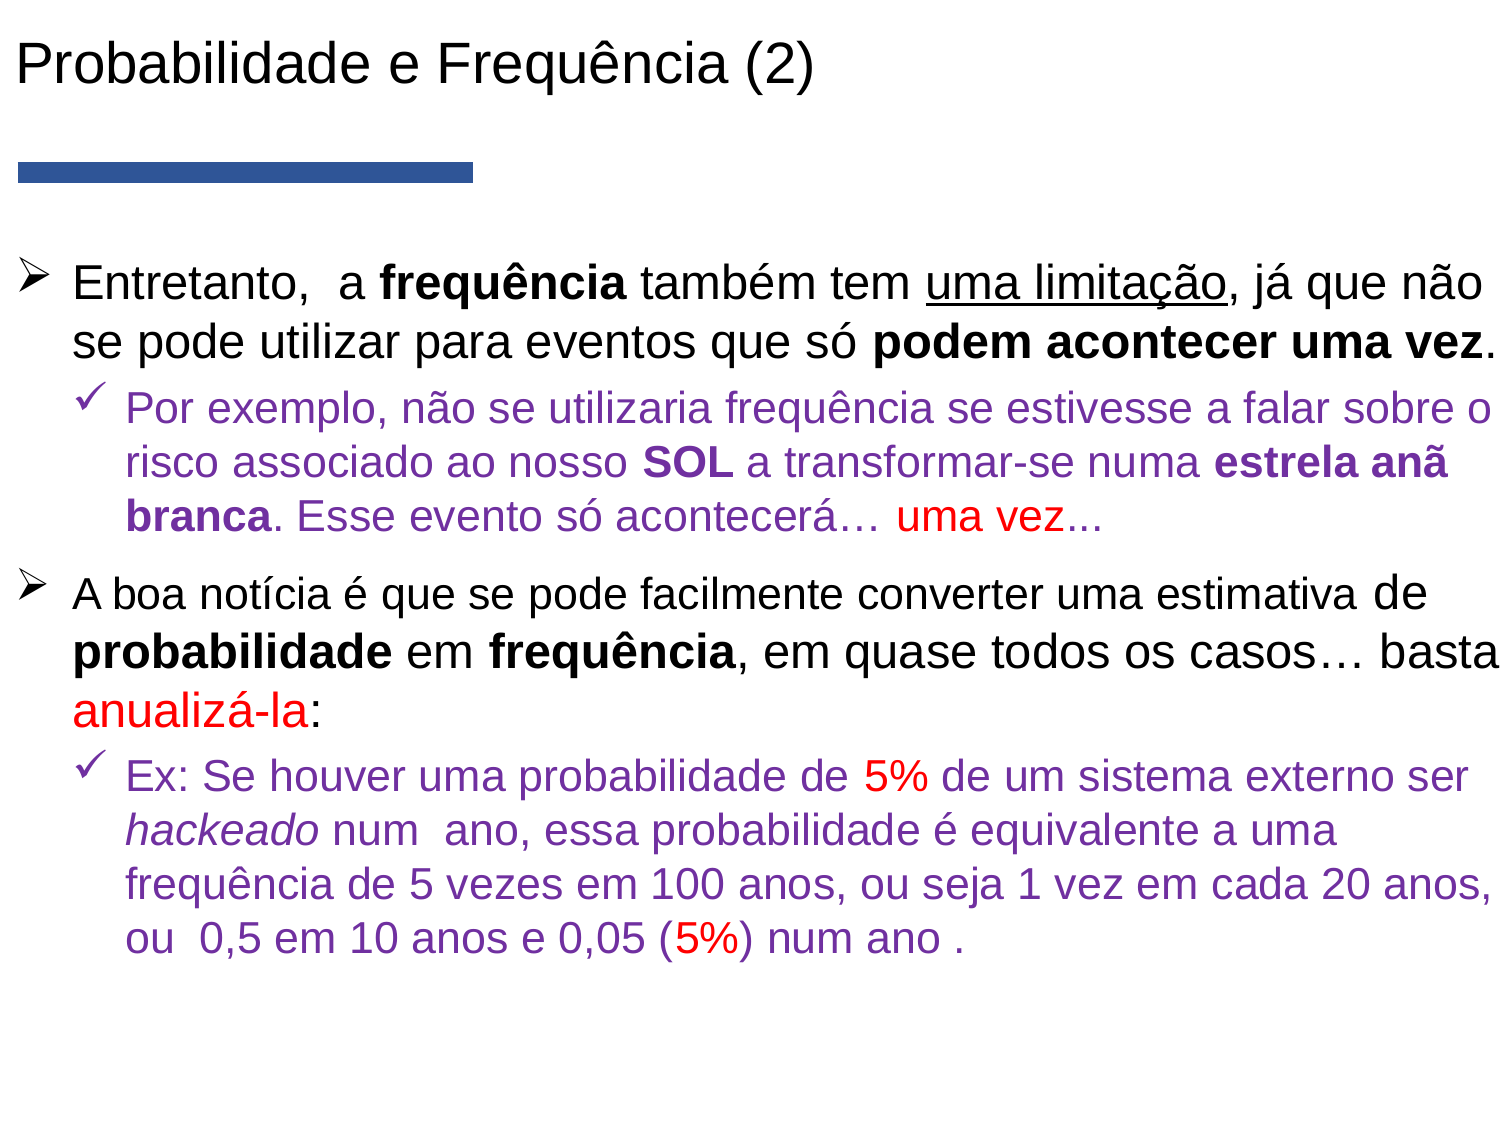

# Probabilidade e Frequência (2)
Entretanto,  a frequência também tem uma limitação, já que não se pode utilizar para eventos que só podem acontecer uma vez.
Por exemplo, não se utilizaria frequência se estivesse a falar sobre o risco associado ao nosso SOL a transformar-se numa estrela anã branca. Esse evento só acontecerá… uma vez...
A boa notícia é que se pode facilmente converter uma estimativa de probabilidade em frequência, em quase todos os casos… basta anualizá-la:
Ex: Se houver uma probabilidade de 5% de um sistema externo ser hackeado num  ano, essa probabilidade é equivalente a uma frequência de 5 vezes em 100 anos, ou seja 1 vez em cada 20 anos, ou  0,5 em 10 anos e 0,05 (5%) num ano .